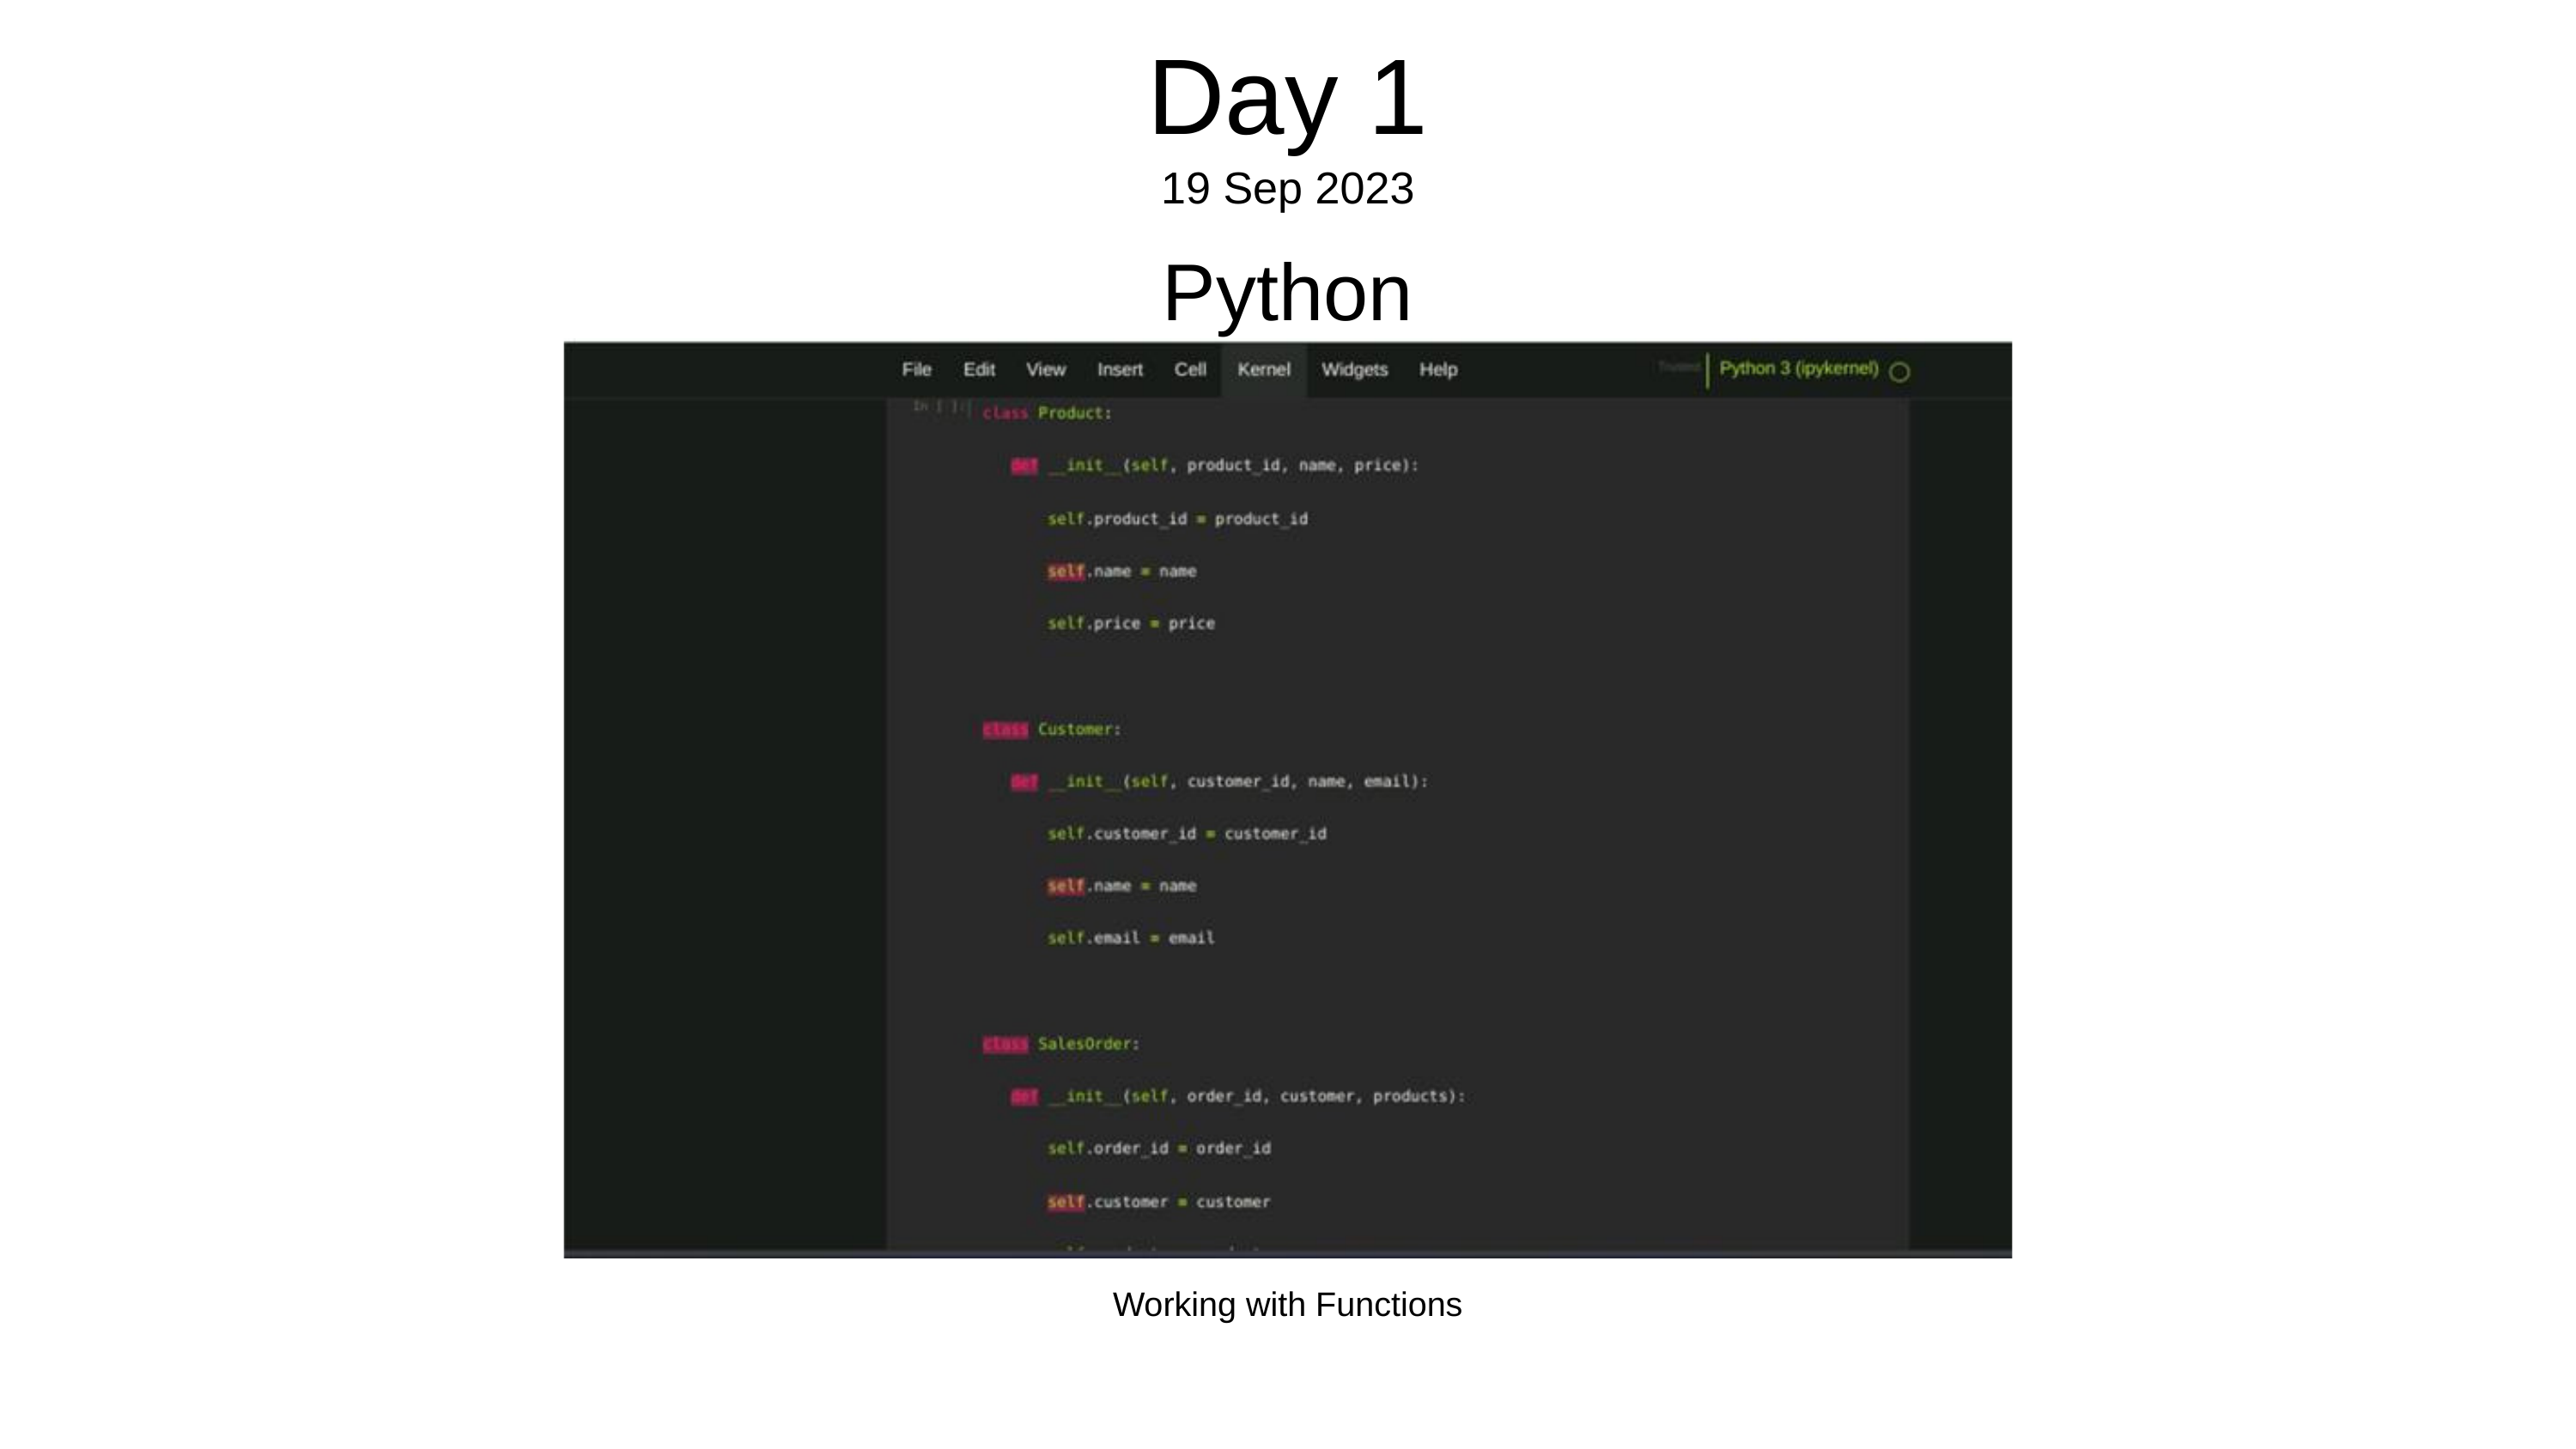

Day 1
19 Sep 2023
Python

Working with Functions